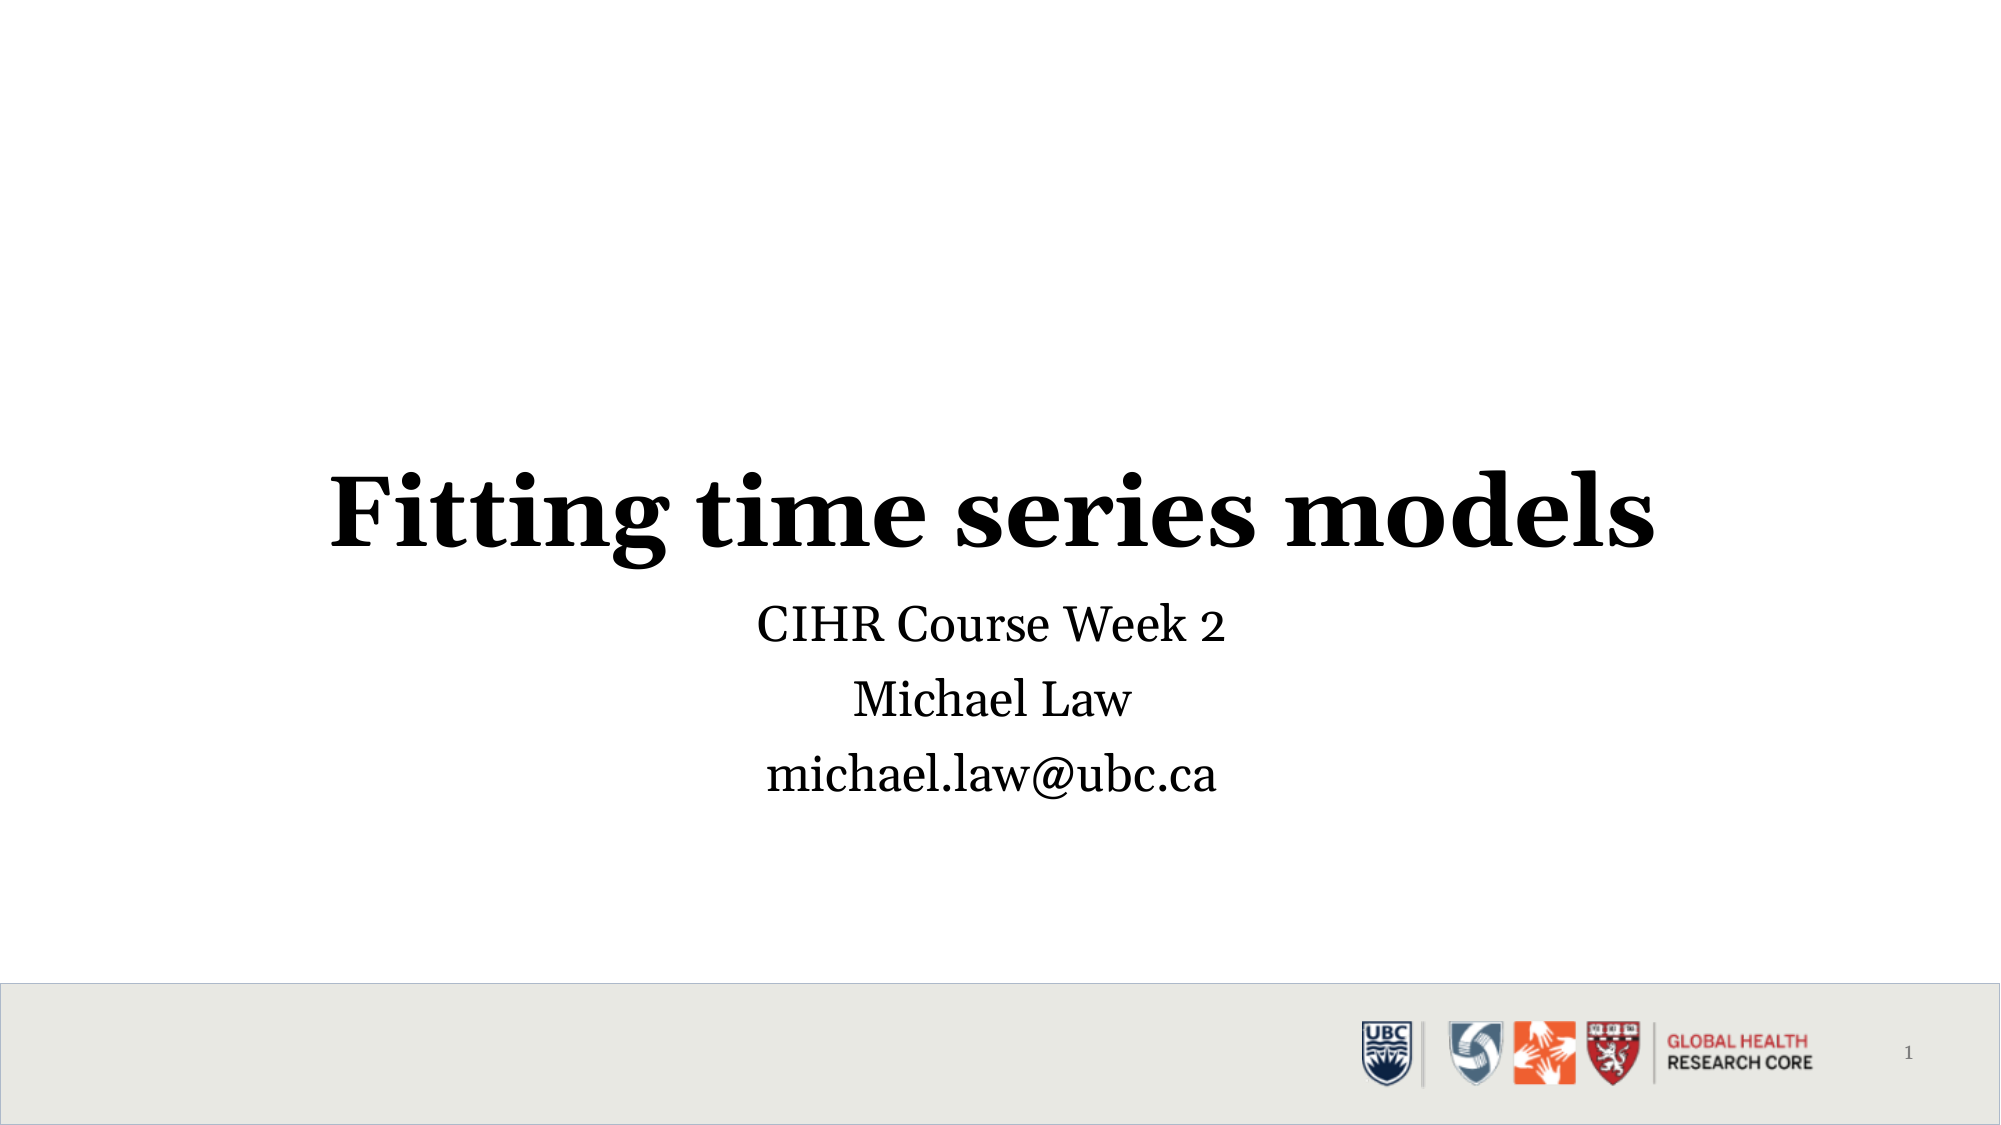

# Fitting time series models
CIHR Course Week 2
Michael Law
michael.law@ubc.ca